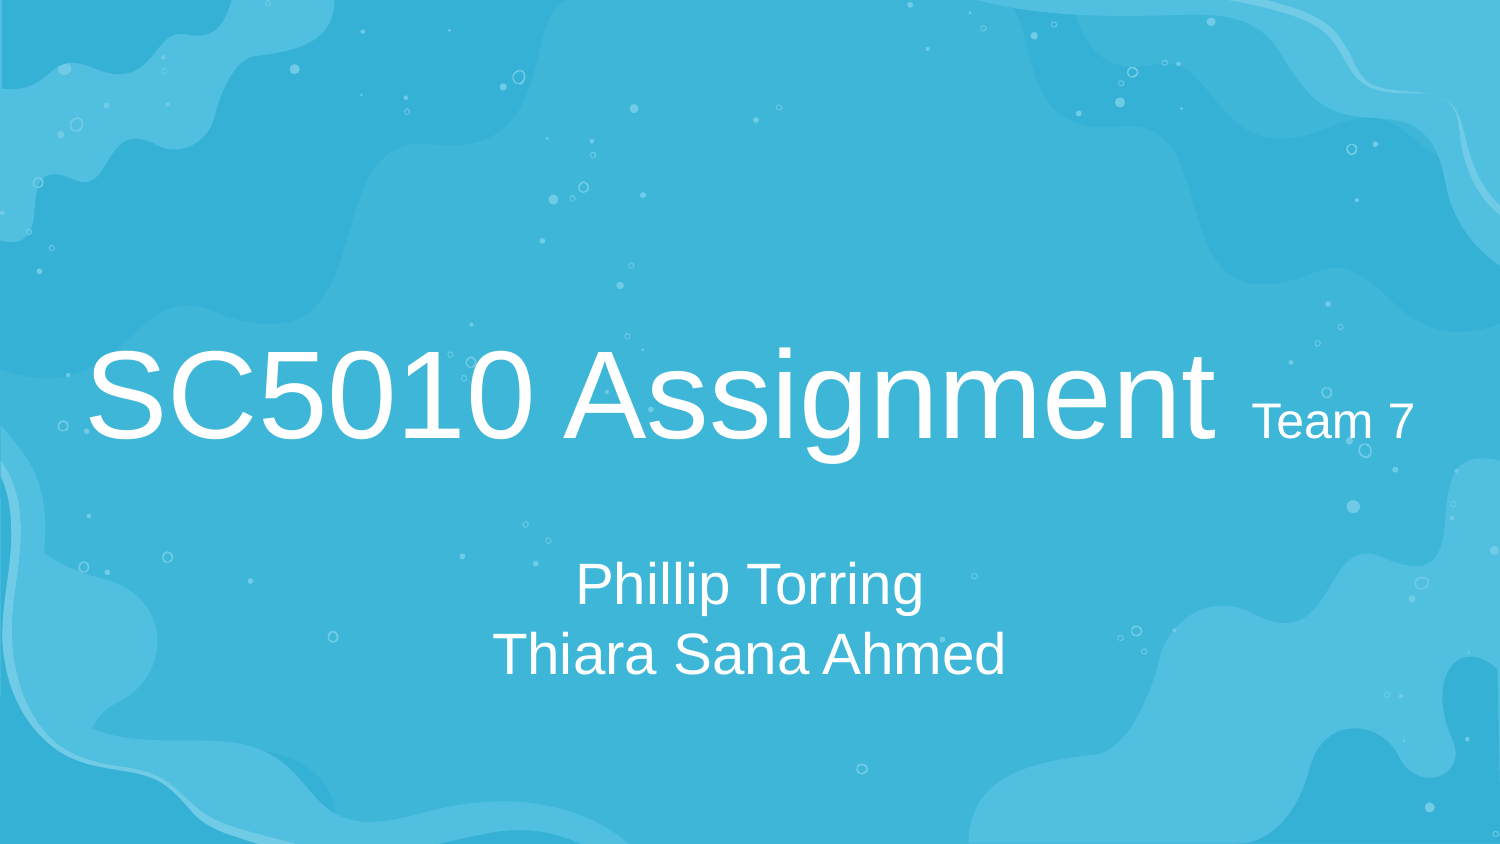

# SC5010 Assignment Team 7
Phillip Torring
Thiara Sana Ahmed